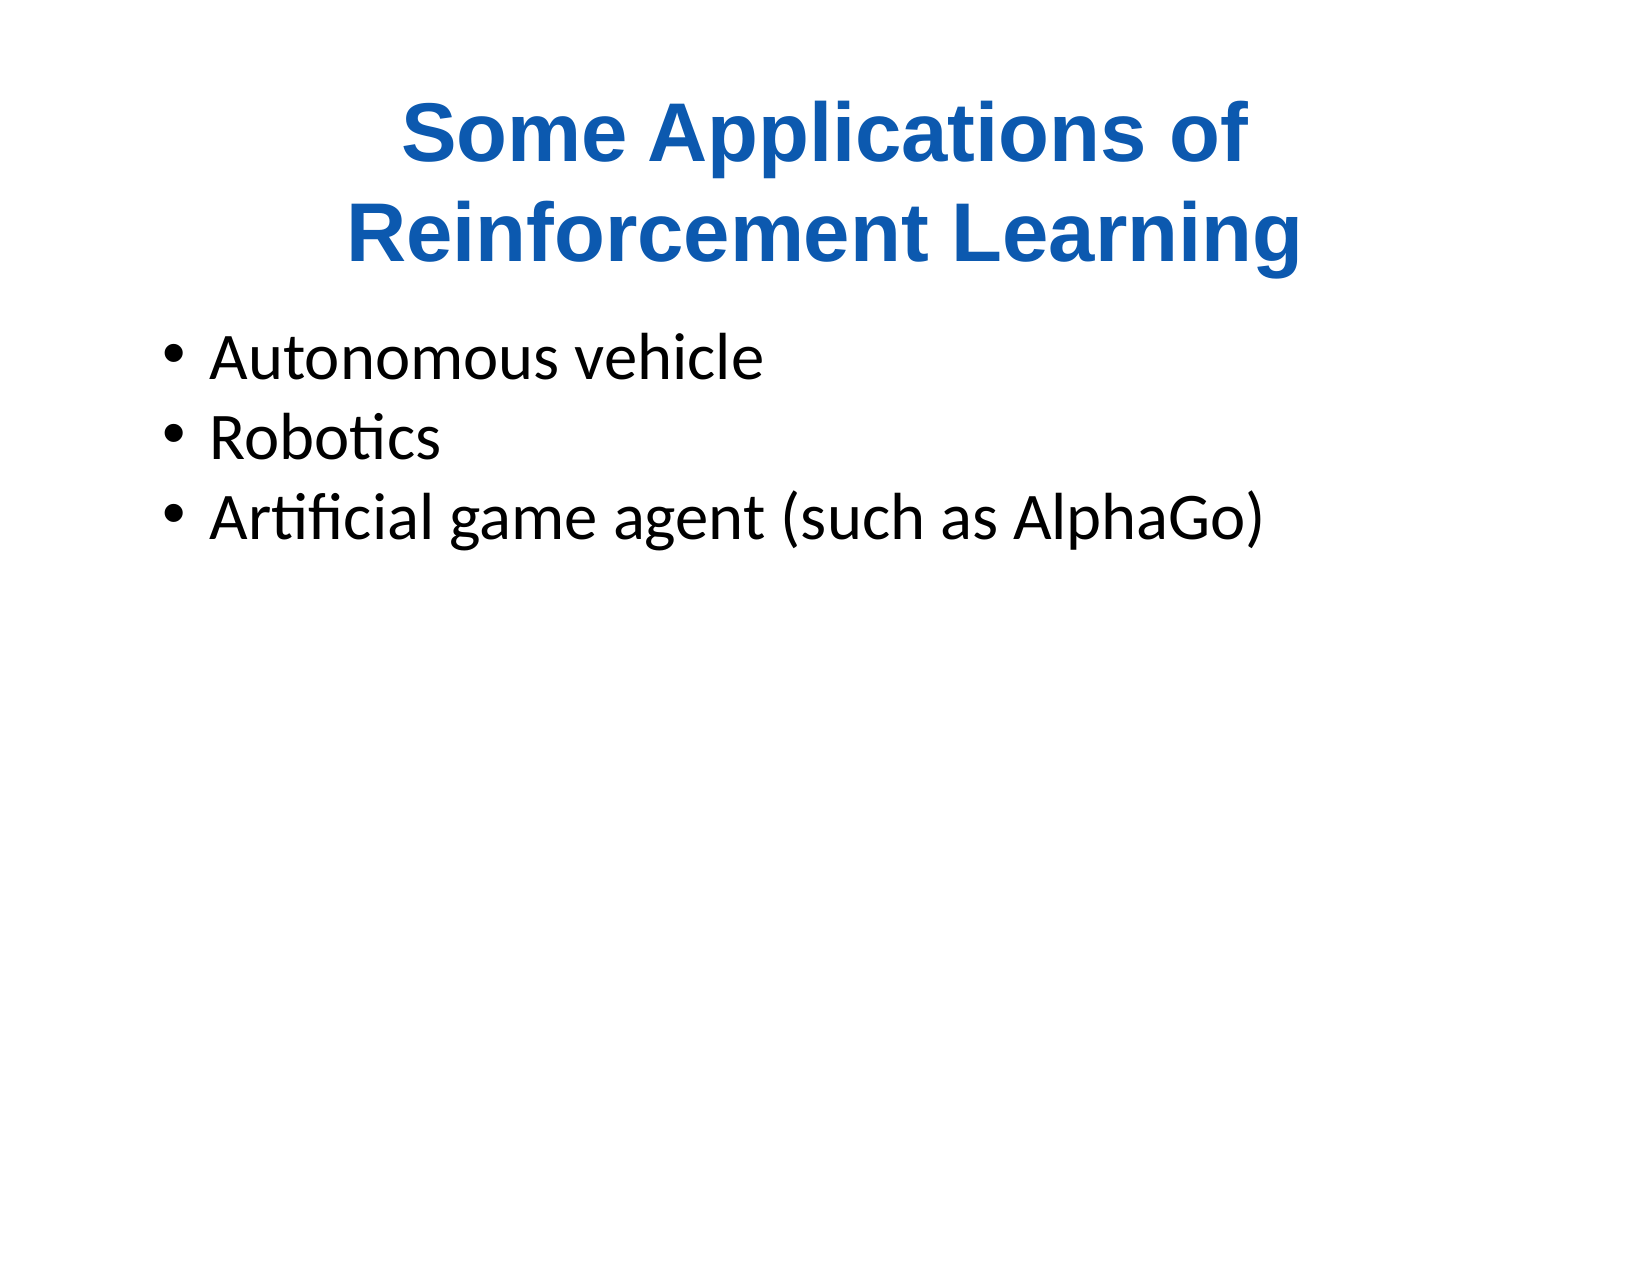

# Some Applications of Reinforcement Learning
Autonomous vehicle
Robotics
Artificial game agent (such as AlphaGo)